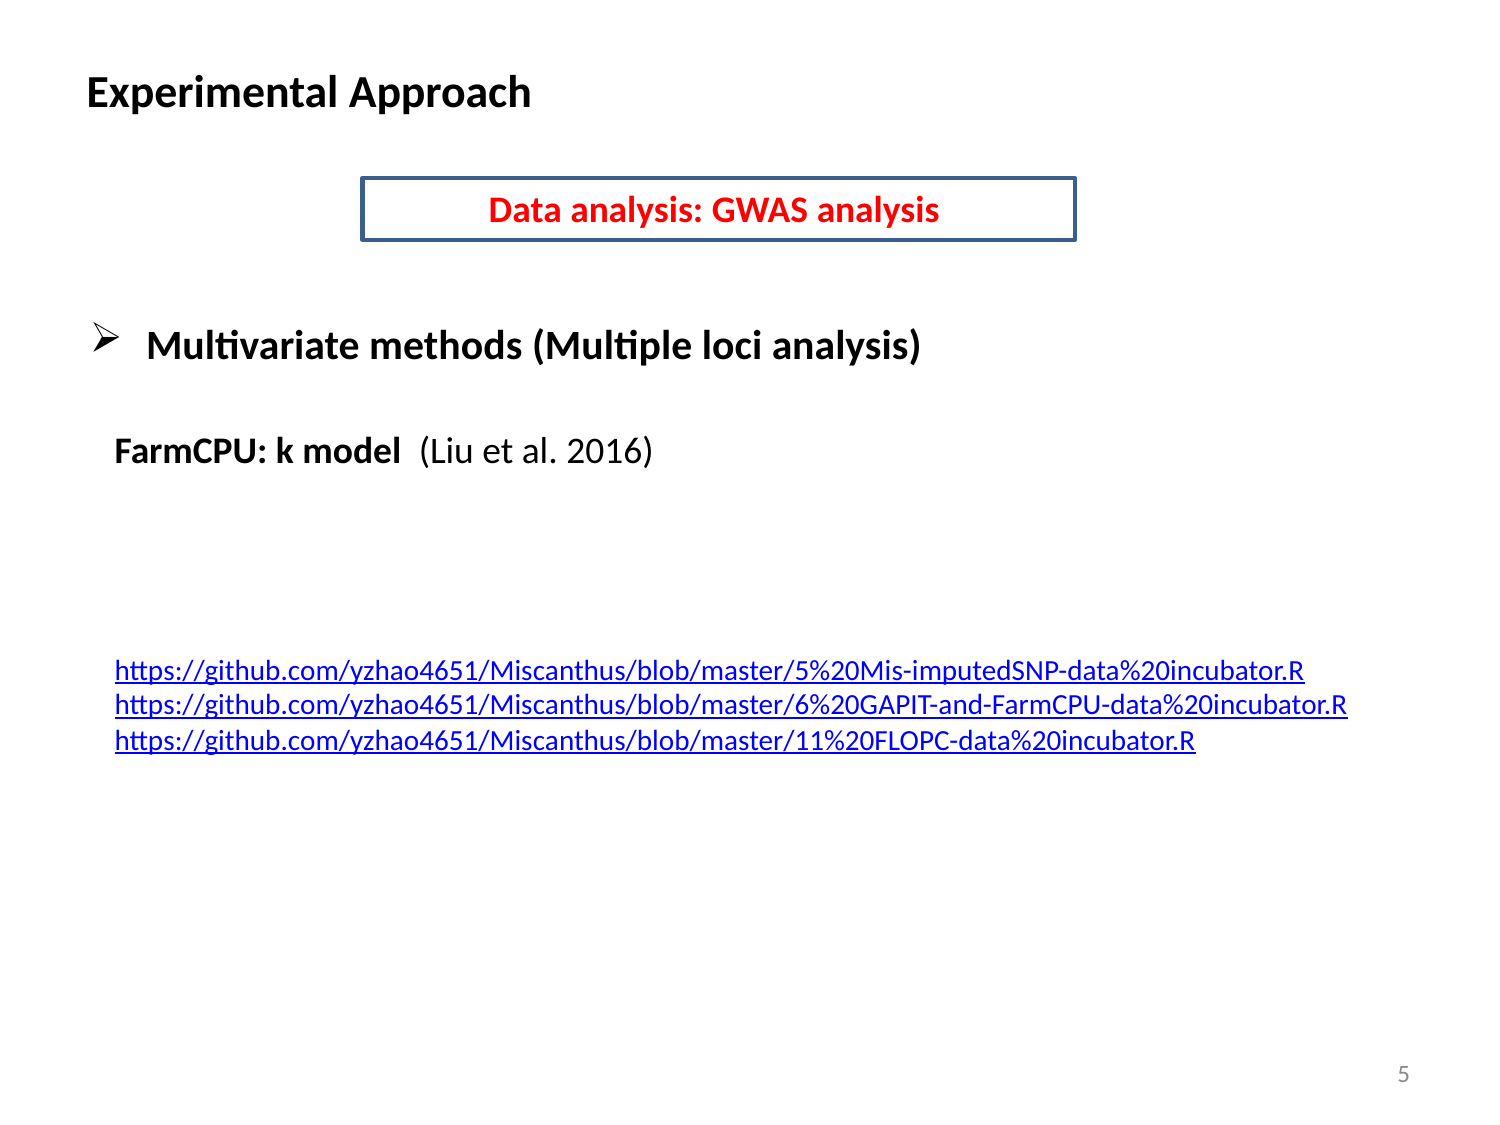

Experimental Approach
Data analysis: GWAS analysis

Multivariate methods (Multiple loci analysis)

FarmCPU: k model  (Liu et al. 2016)

https://github.com/yzhao4651/Miscanthus/blob/master/5%20Mis-imputedSNP-data%20incubator.R
https://github.com/yzhao4651/Miscanthus/blob/master/6%20GAPIT-and-FarmCPU-data%20incubator.R
https://github.com/yzhao4651/Miscanthus/blob/master/11%20FLOPC-data%20incubator.R

5